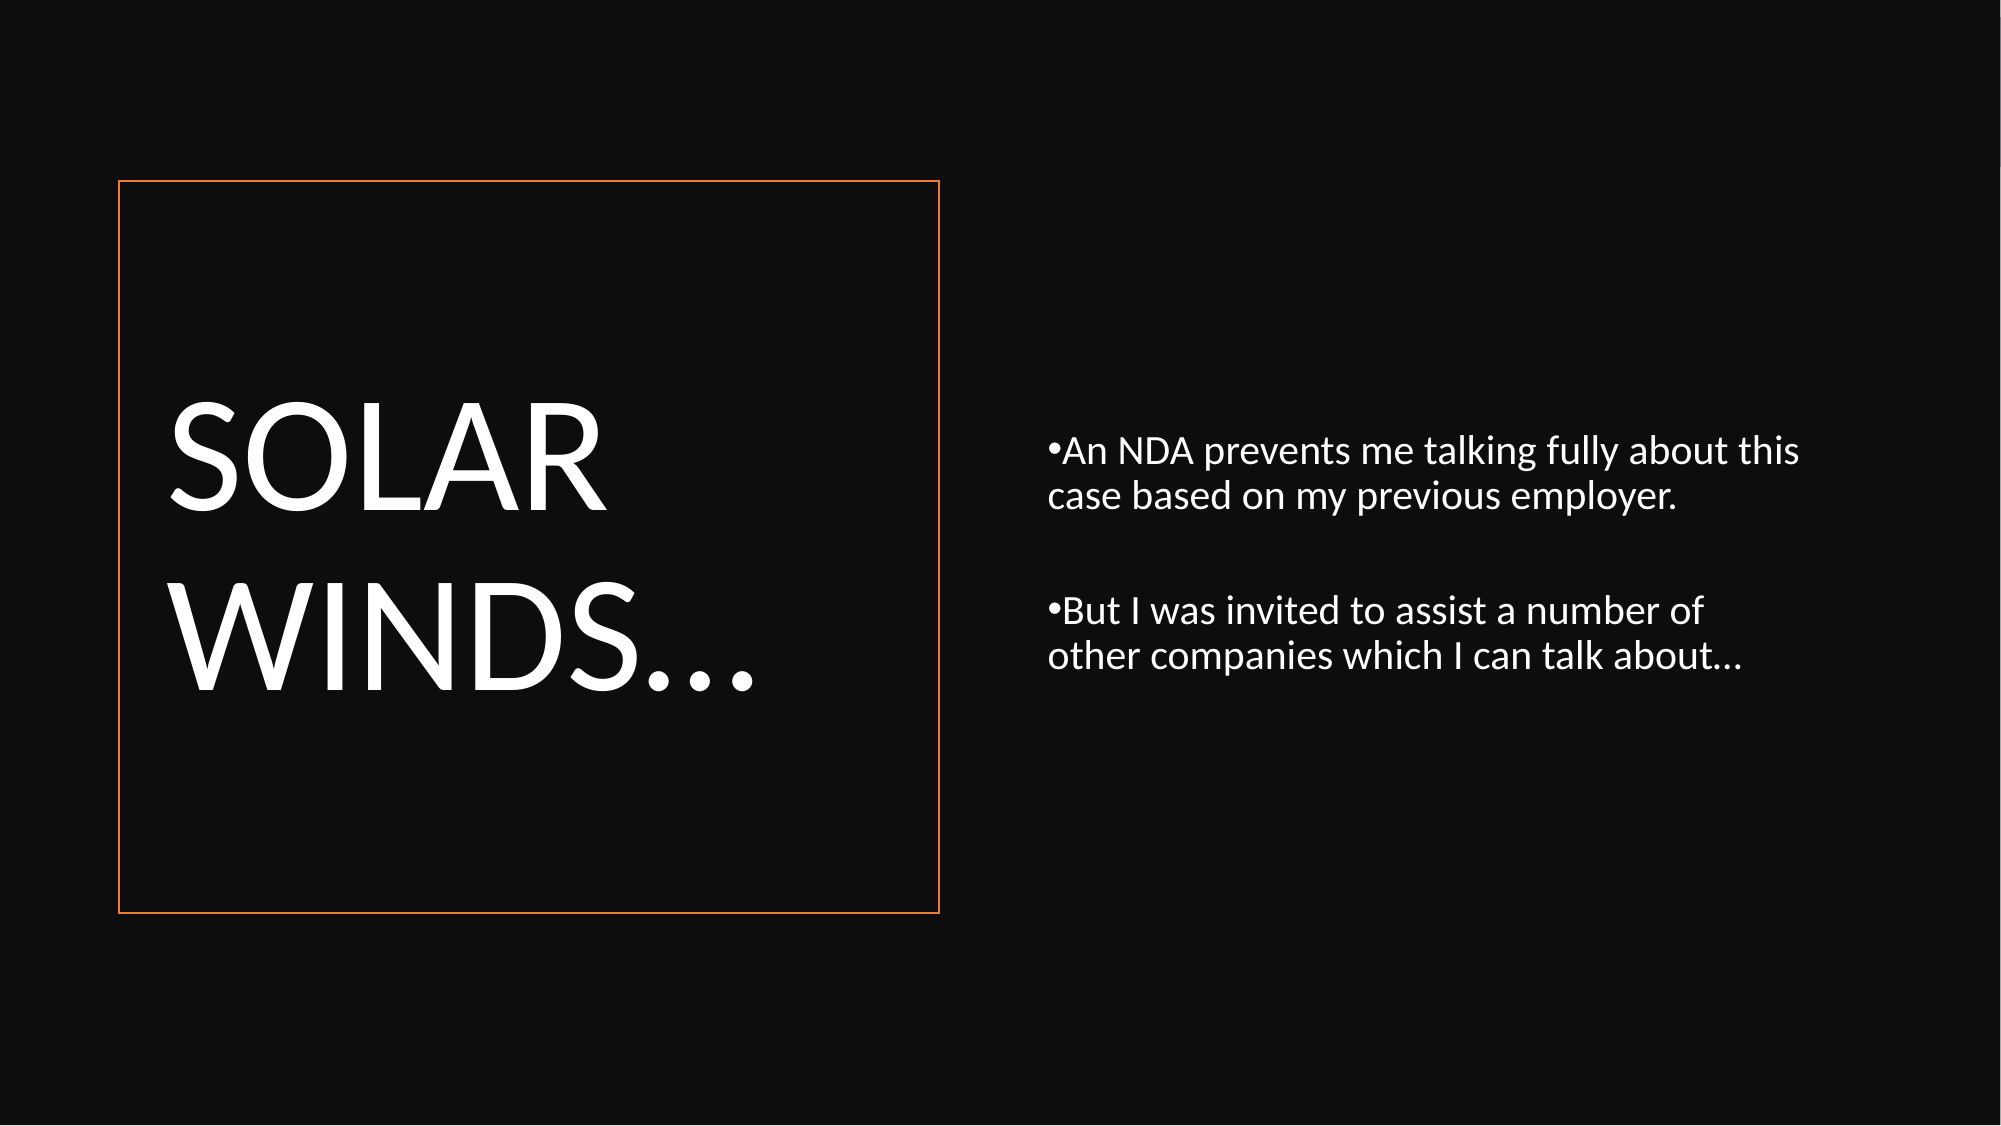

An NDA prevents me talking fully about this case based on my previous employer.

But I was invited to assist a number of other companies which I can talk about…

# Solar winds…